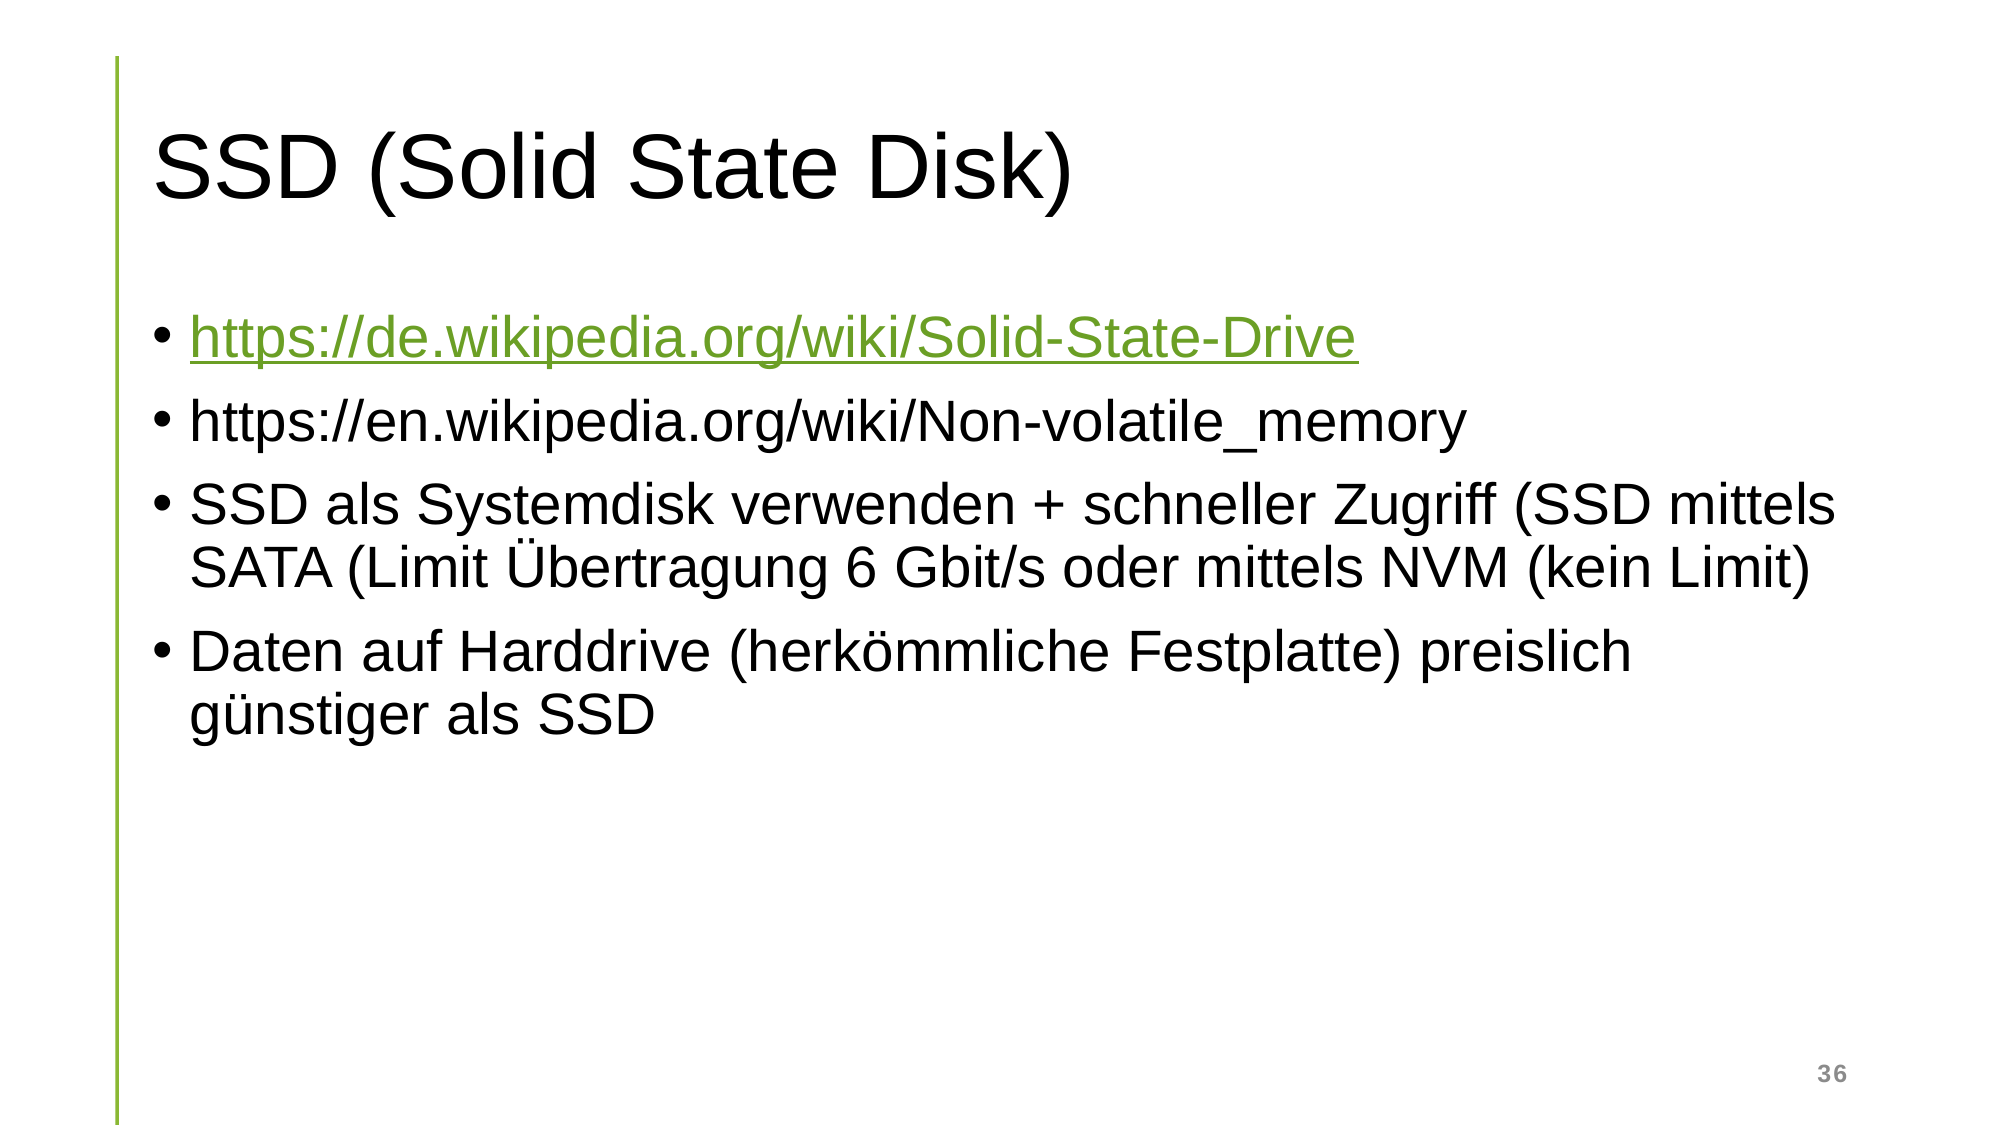

# SSD (Solid State Disk)
https://de.wikipedia.org/wiki/Solid-State-Drive
https://en.wikipedia.org/wiki/Non-volatile_memory
SSD als Systemdisk verwenden + schneller Zugriff (SSD mittels SATA (Limit Übertragung 6 Gbit/s oder mittels NVM (kein Limit)
Daten auf Harddrive (herkömmliche Festplatte) preislich günstiger als SSD
36